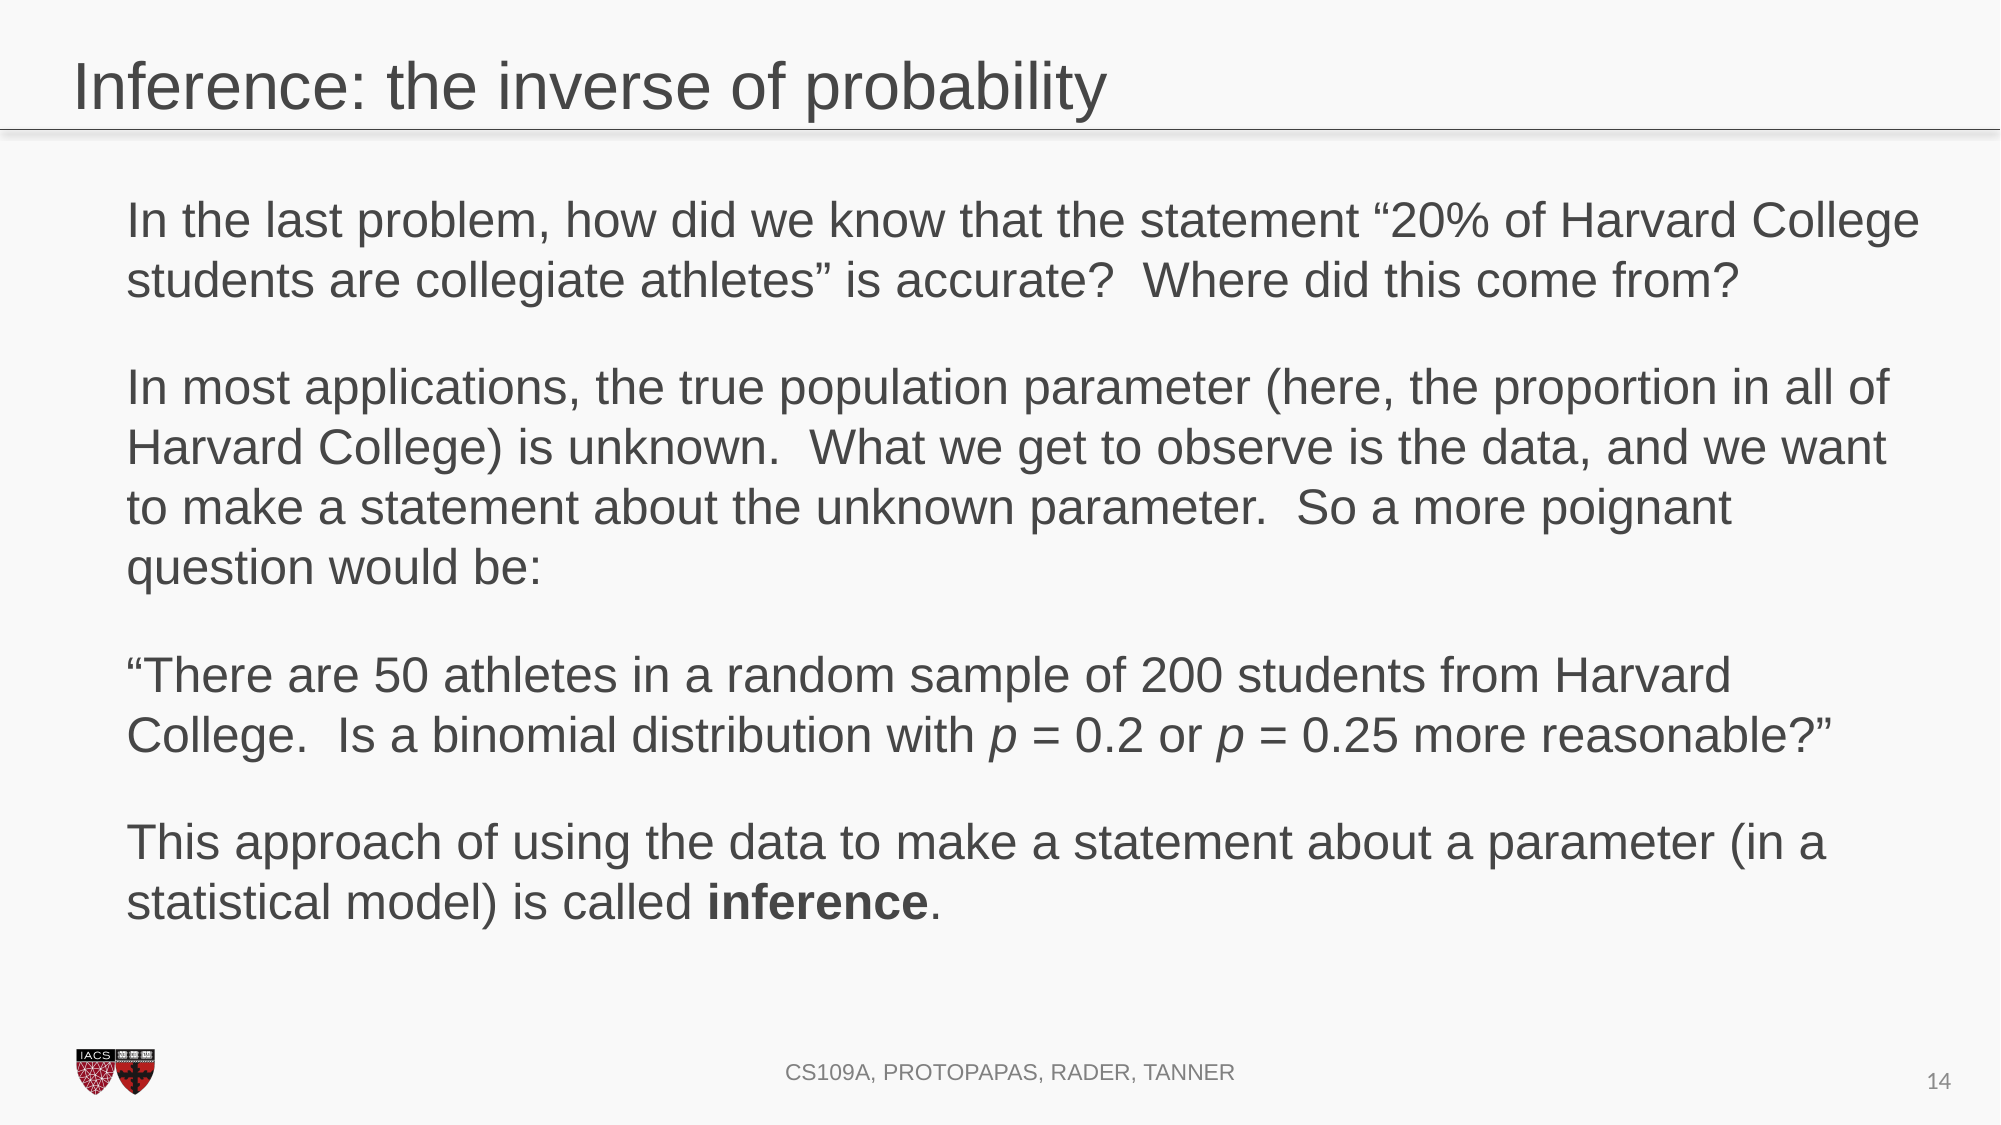

# Inference: the inverse of probability
In the last problem, how did we know that the statement “20% of Harvard College students are collegiate athletes” is accurate?  Where did this come from?
In most applications, the true population parameter (here, the proportion in all of Harvard College) is unknown.  What we get to observe is the data, and we want to make a statement about the unknown parameter.  So a more poignant question would be:
“There are 50 athletes in a random sample of 200 students from Harvard College.  Is a binomial distribution with p = 0.2 or p = 0.25 more reasonable?”
This approach of using the data to make a statement about a parameter (in a statistical model) is called inference.

14